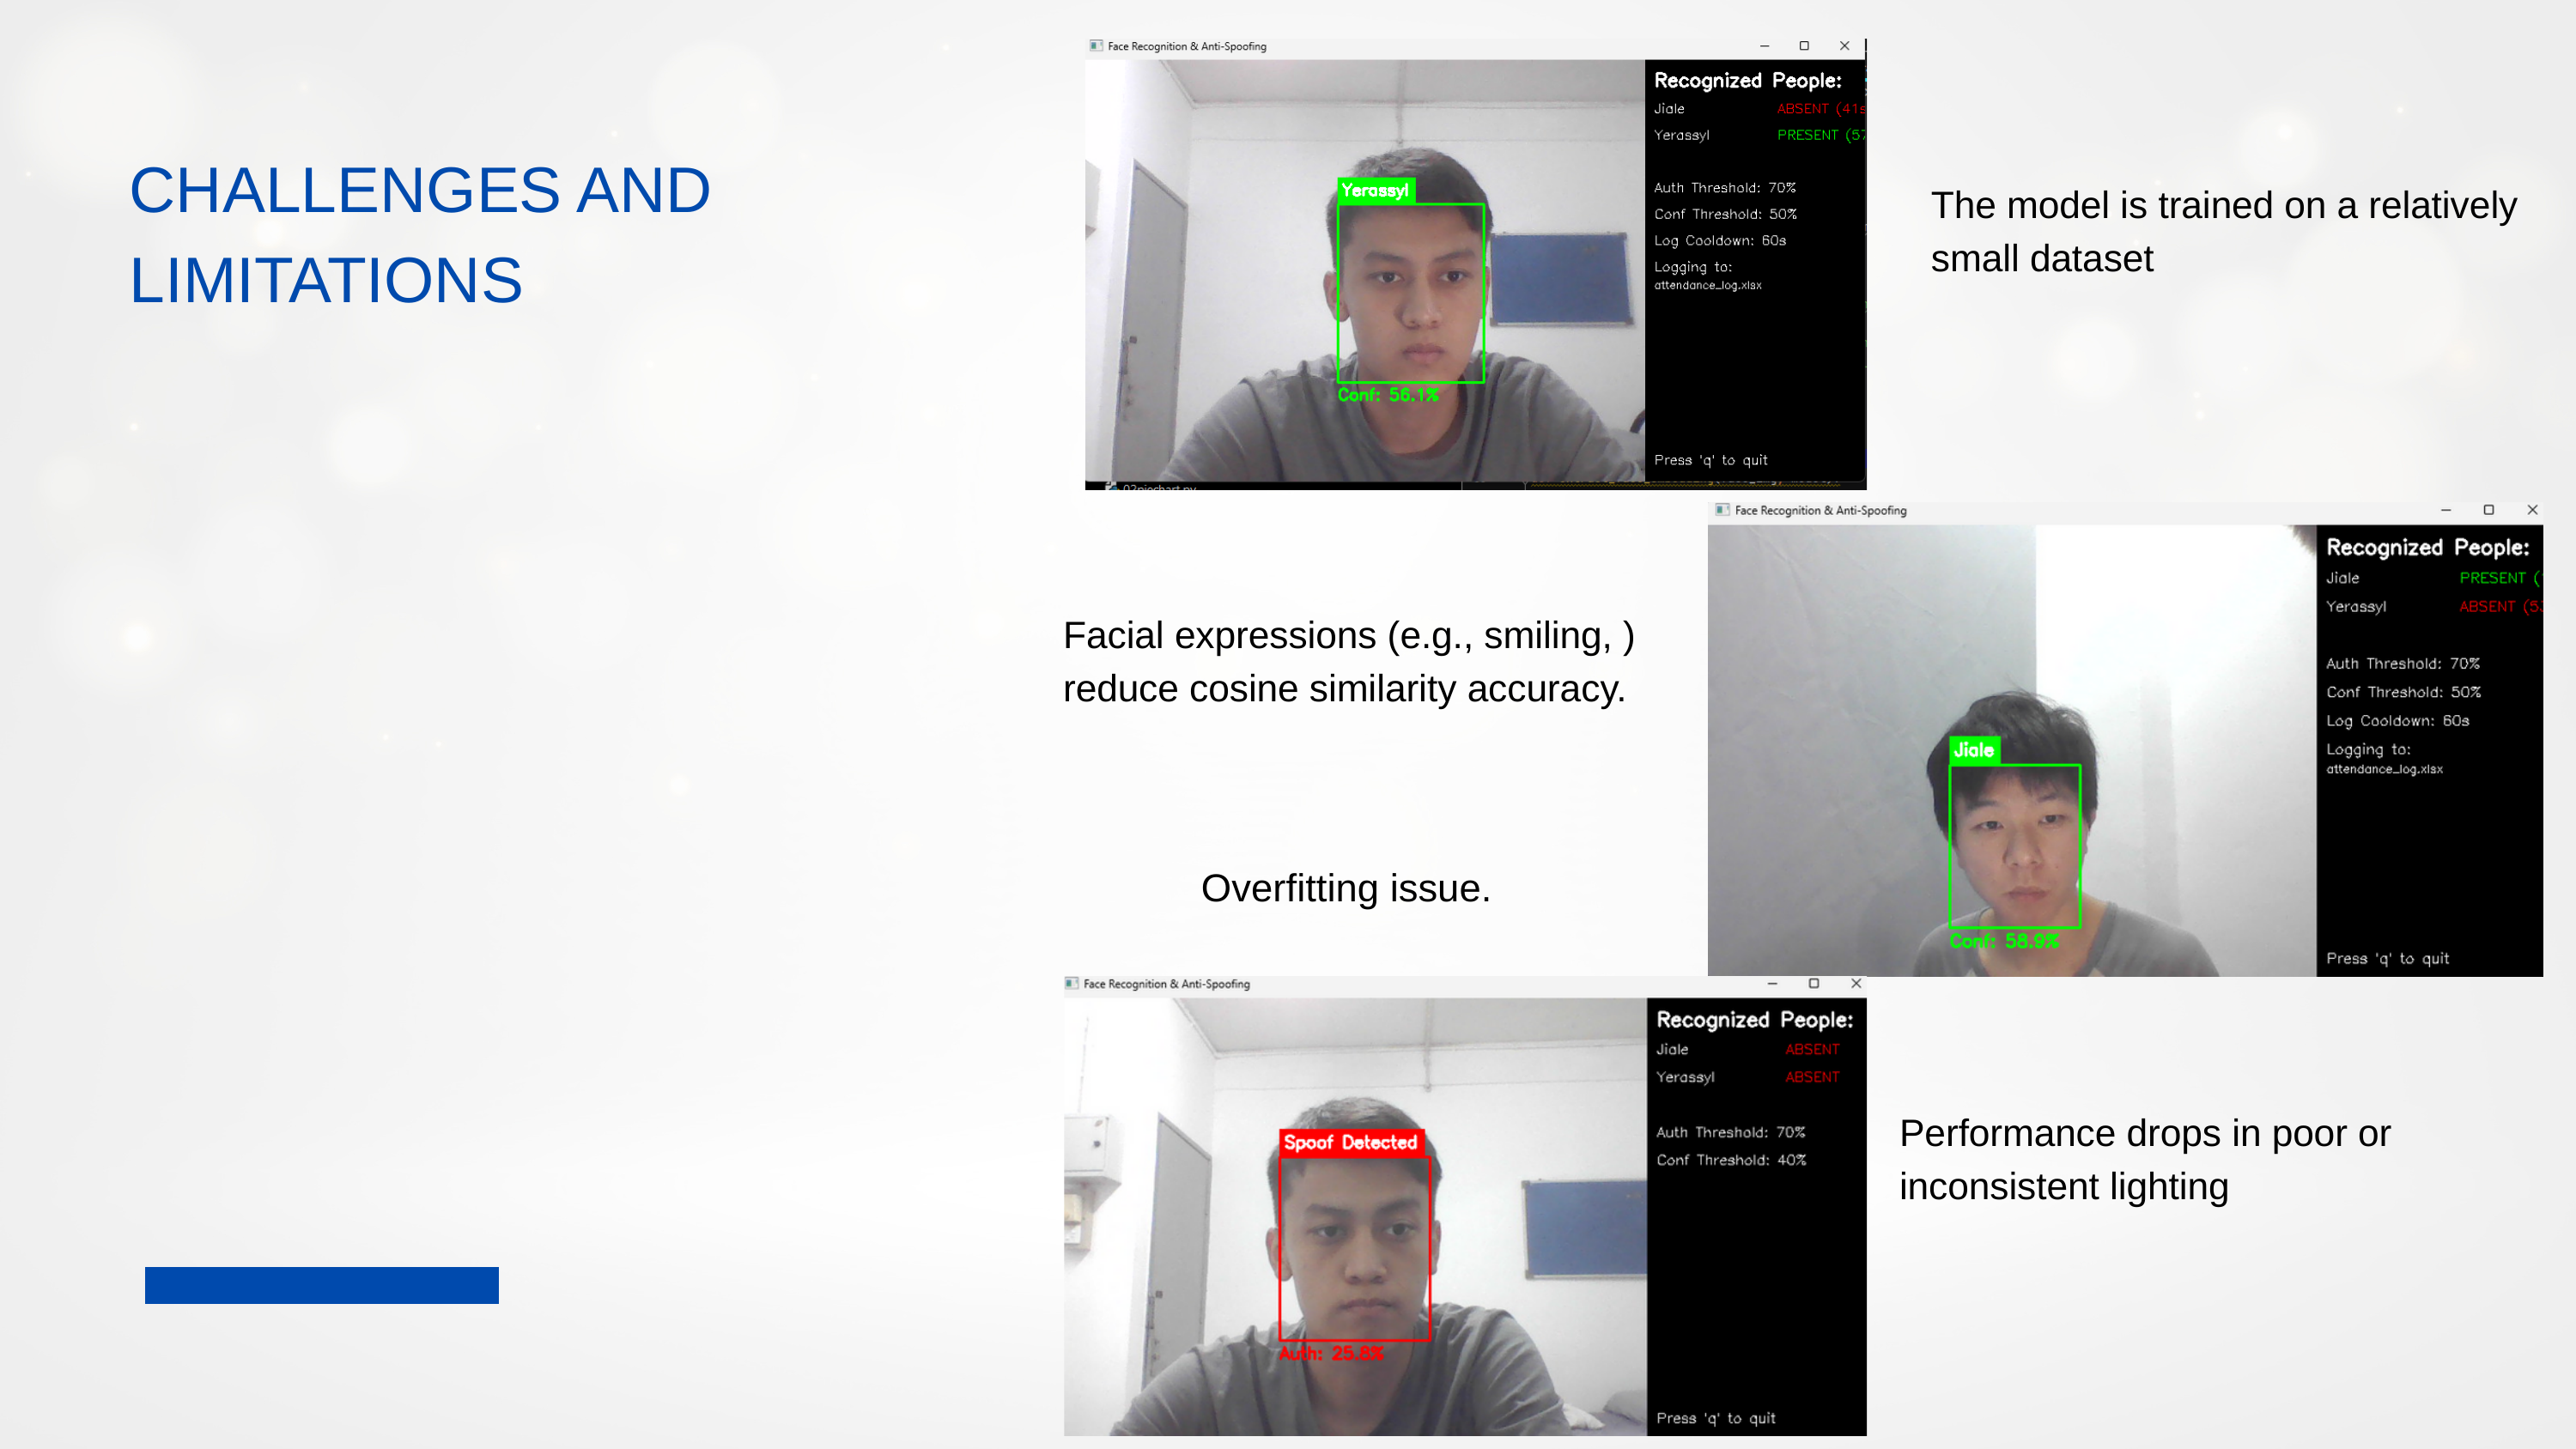

CHALLENGES AND LIMITATIONS
The model is trained on a relatively small dataset

Facial expressions (e.g., smiling, )  reduce cosine similarity accuracy.
Overfitting issue.

Performance drops in poor or inconsistent lighting